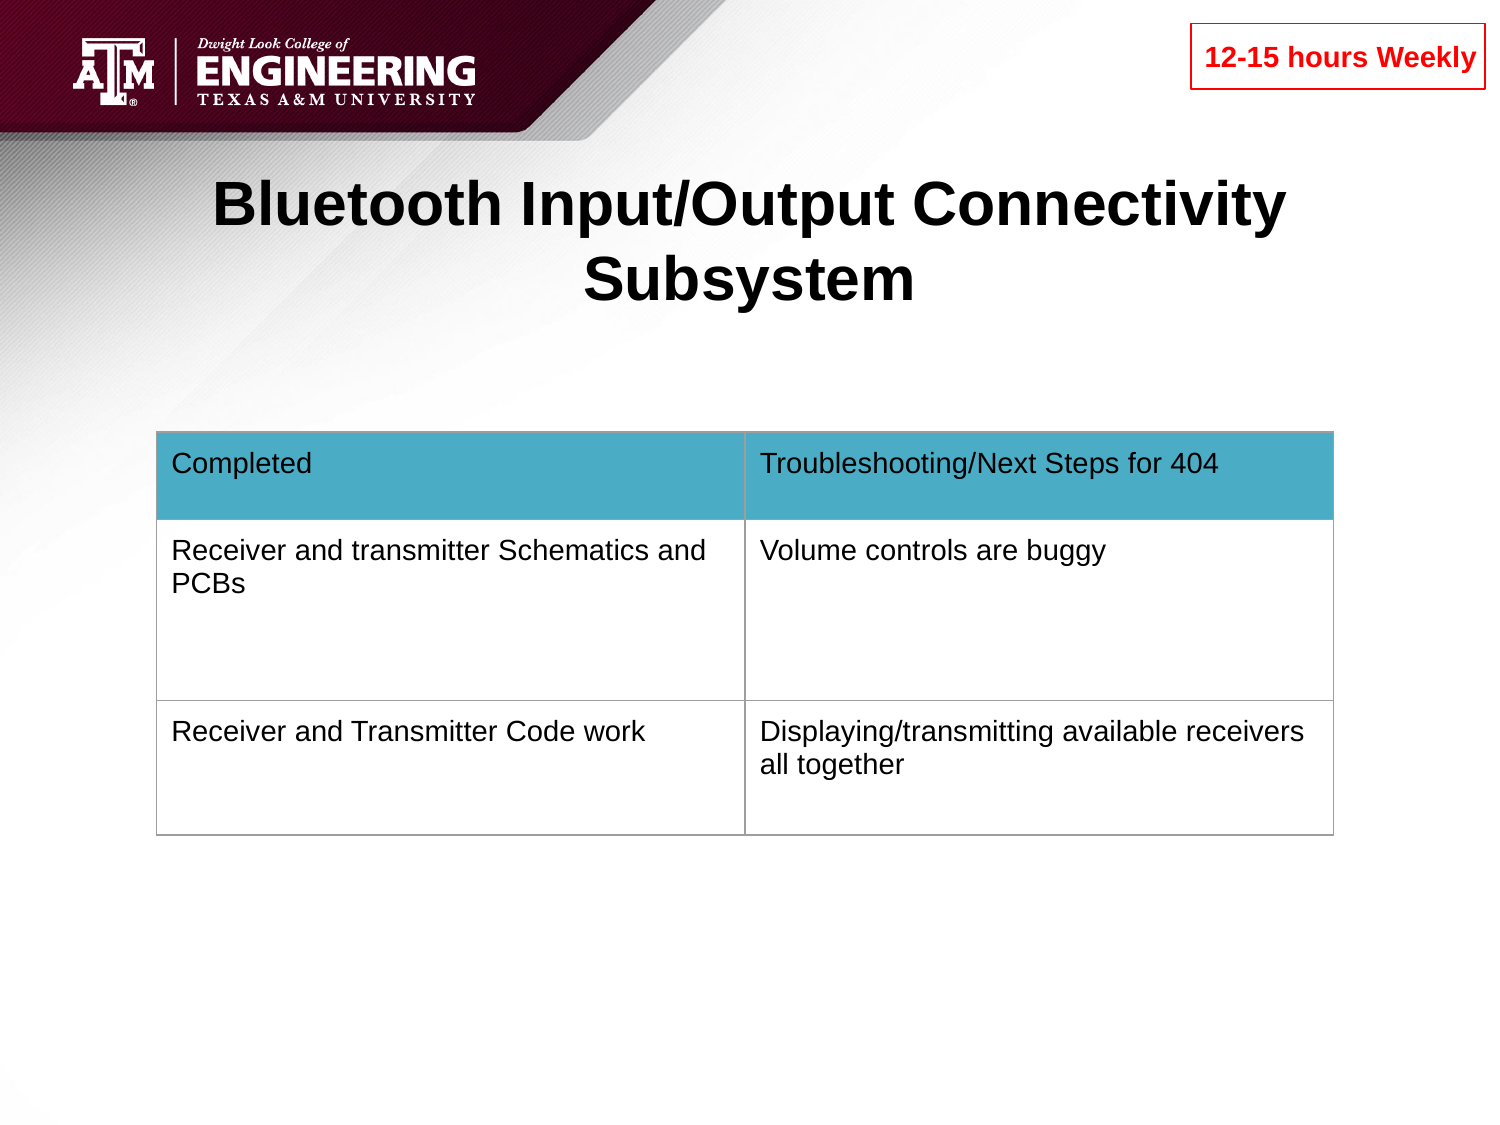

12-15 hours Weekly

# Bluetooth Input/Output Connectivity Subsystem
| Completed | Troubleshooting/Next Steps for 404 |
| --- | --- |
| Receiver and transmitter Schematics and PCBs | Volume controls are buggy |
| Receiver and Transmitter Code work | Displaying/transmitting available receivers all together |